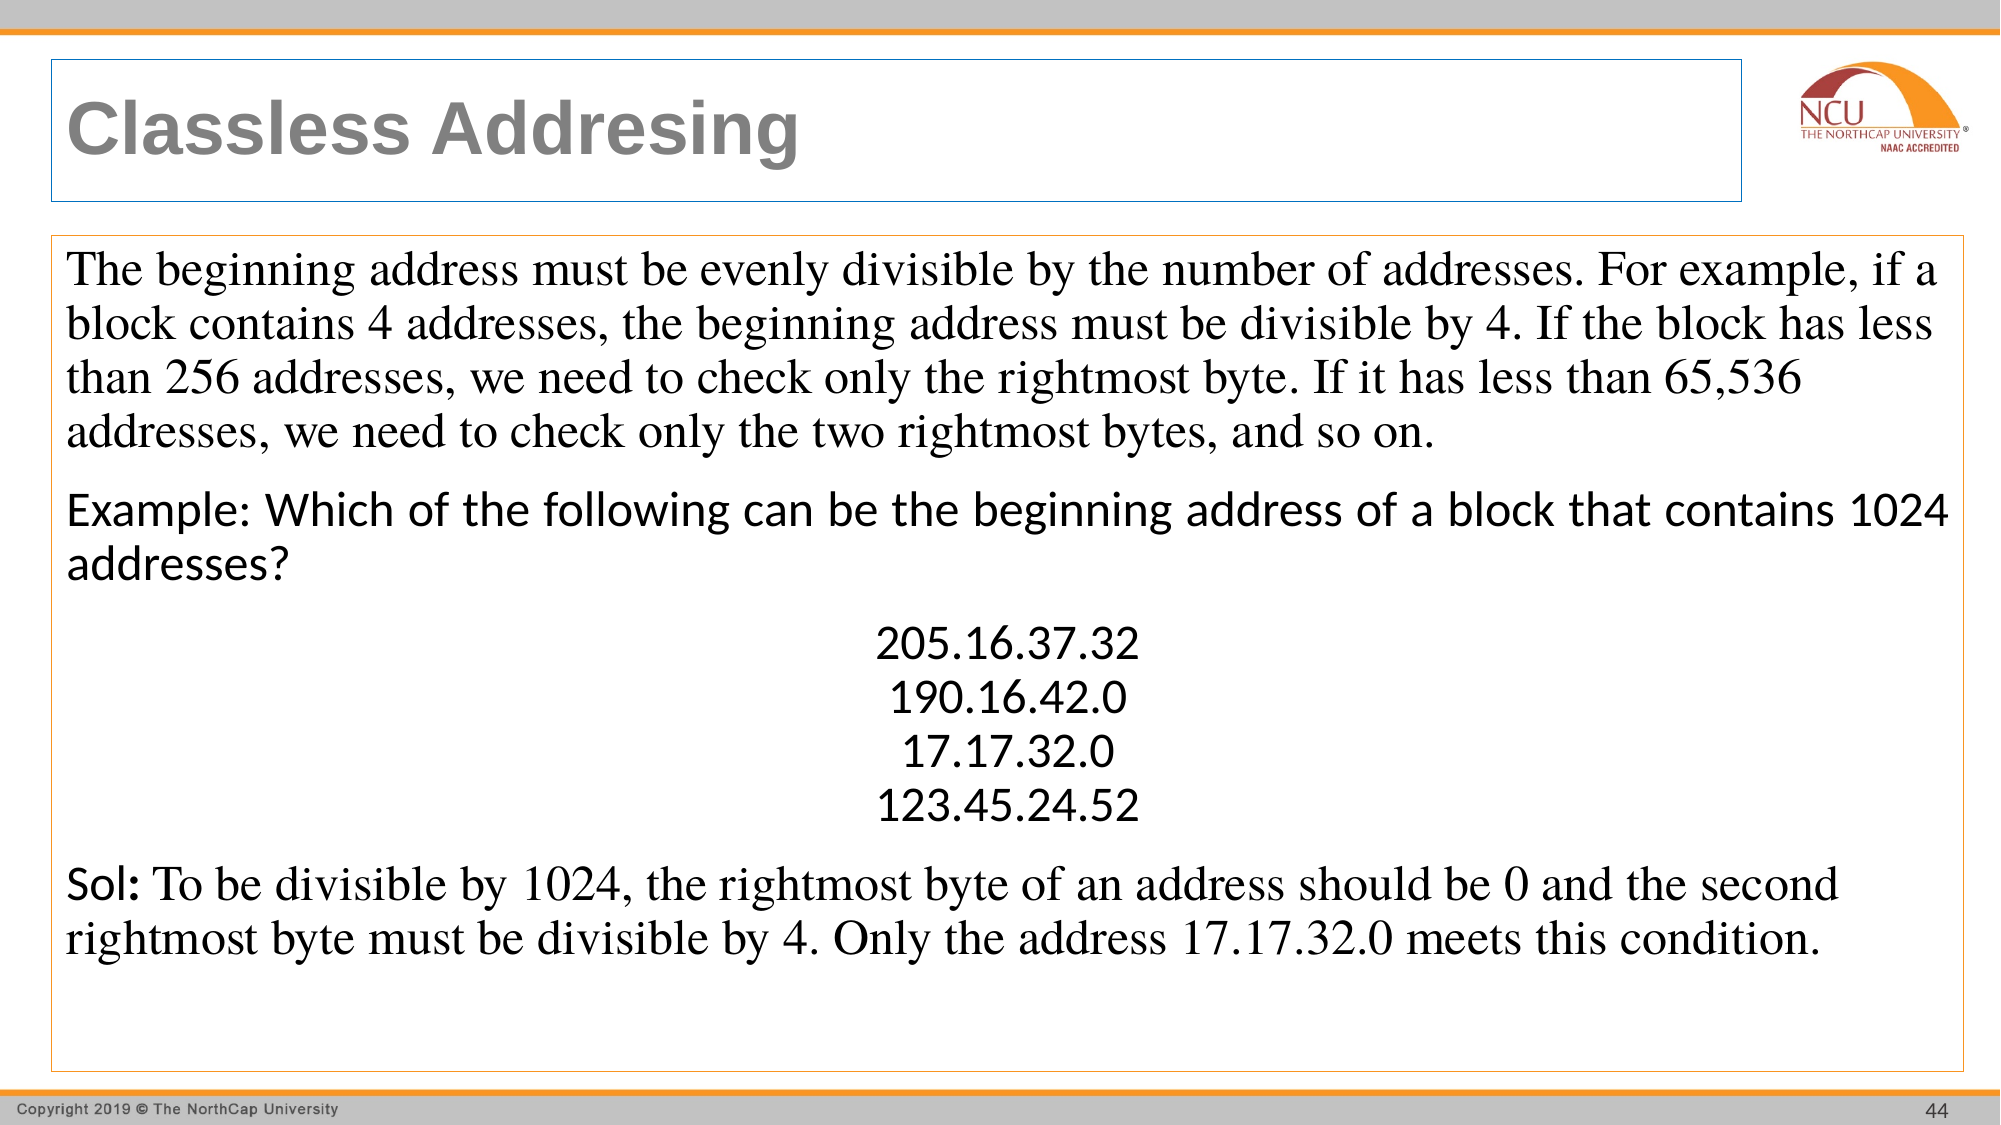

# Classless Addresing
The beginning address must be evenly divisible by the number of addresses. For example, if a block contains 4 addresses, the beginning address must be divisible by 4. If the block has less than 256 addresses, we need to check only the rightmost byte. If it has less than 65,536 addresses, we need to check only the two rightmost bytes, and so on.
Example: Which of the following can be the beginning address of a block that contains 1024 addresses?
205.16.37.32
190.16.42.0
17.17.32.0
123.45.24.52
Sol: To be divisible by 1024, the rightmost byte of an address should be 0 and the second rightmost byte must be divisible by 4. Only the address 17.17.32.0 meets this condition.

44